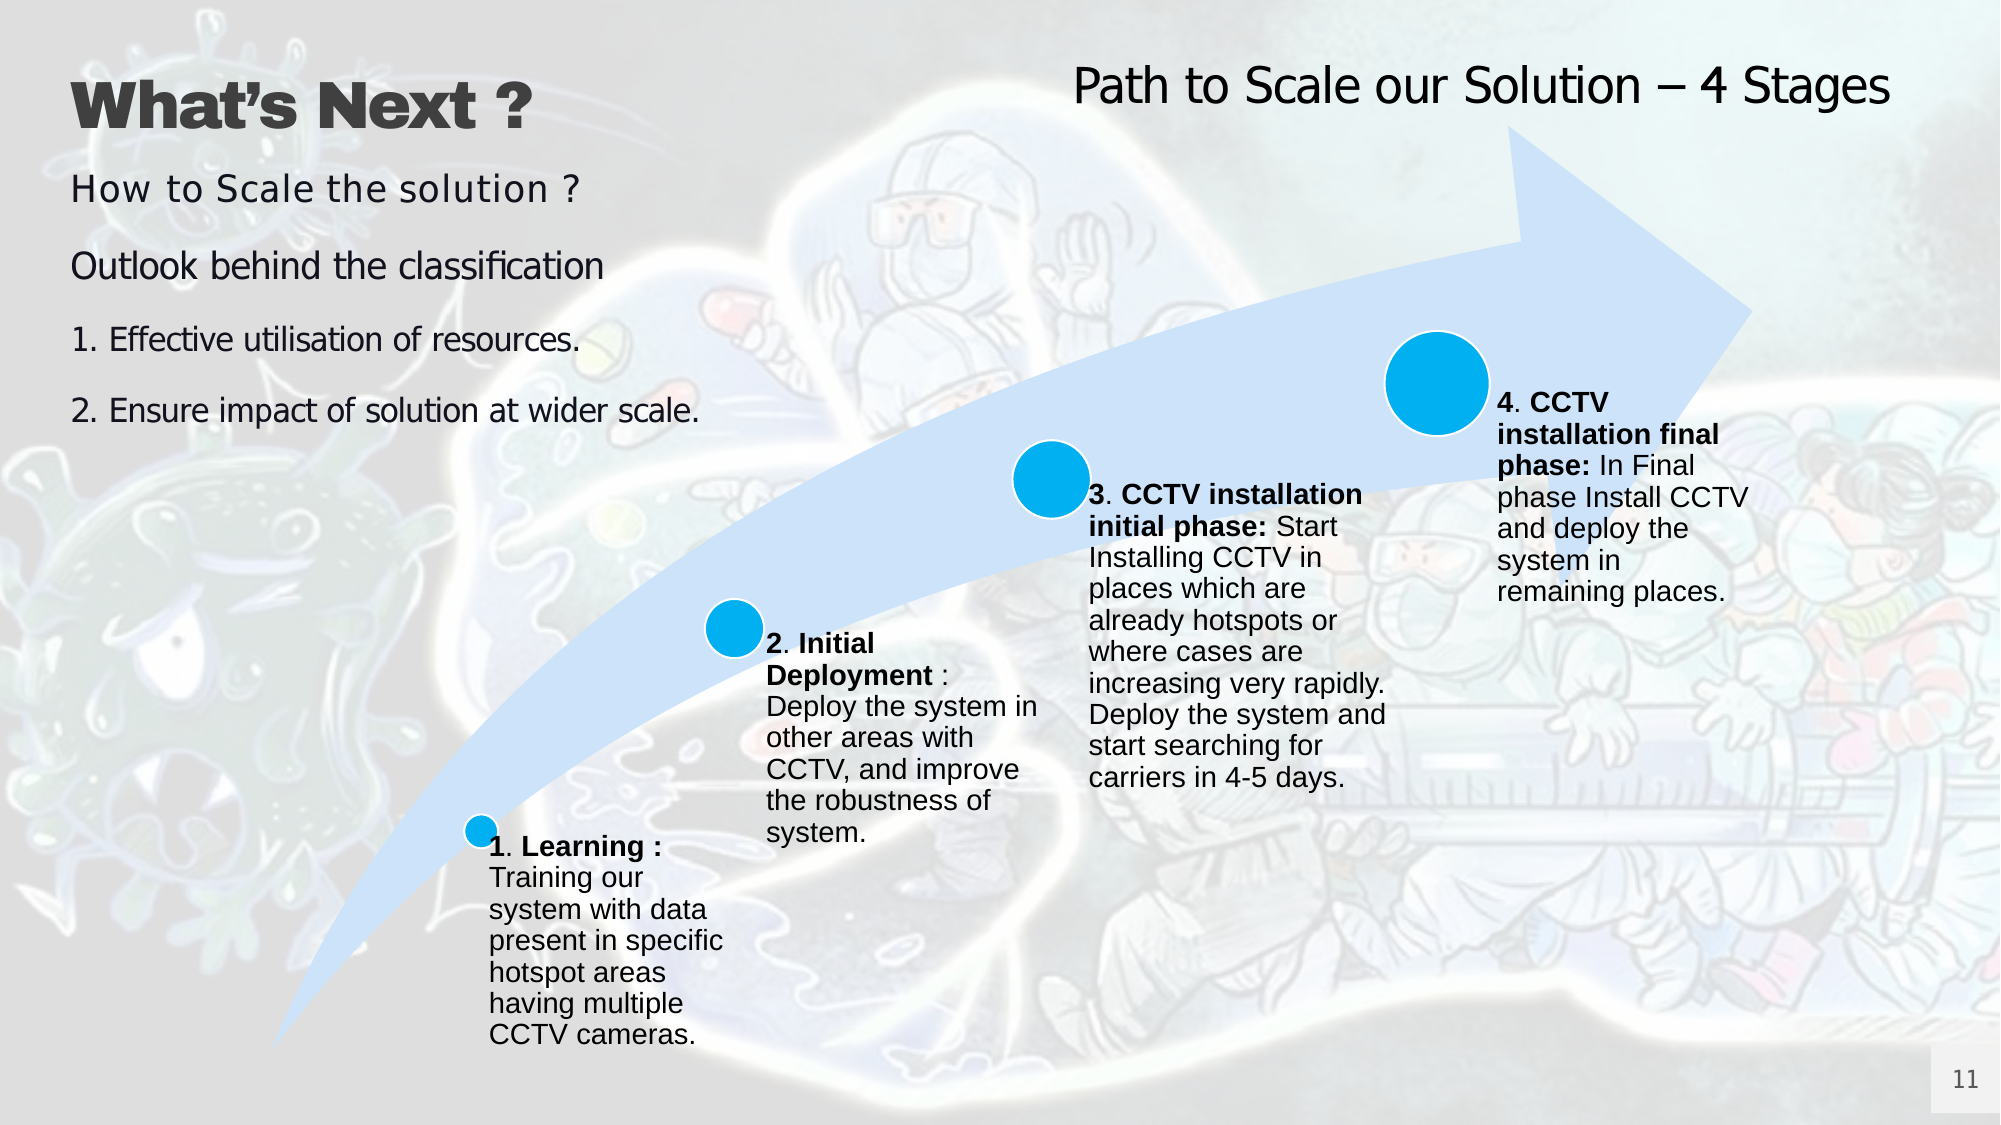

Path to Scale our Solution – 4 Stages
# What’s Next ?
1. Learning : Training our system with data present in specific hotspot areas having multiple CCTV cameras.
2. Initial Deployment : Deploy the system in other areas with CCTV, and improve the robustness of system.
3. CCTV installation initial phase: Start Installing CCTV in places which are already hotspots or where cases are increasing very rapidly. Deploy the system and start searching for carriers in 4-5 days.
4. CCTV installation final phase: In Final phase Install CCTV and deploy the system in remaining places.
How to Scale the solution ?
Outlook behind the classification
1. Effective utilisation of resources.
2. Ensure impact of solution at wider scale.
11